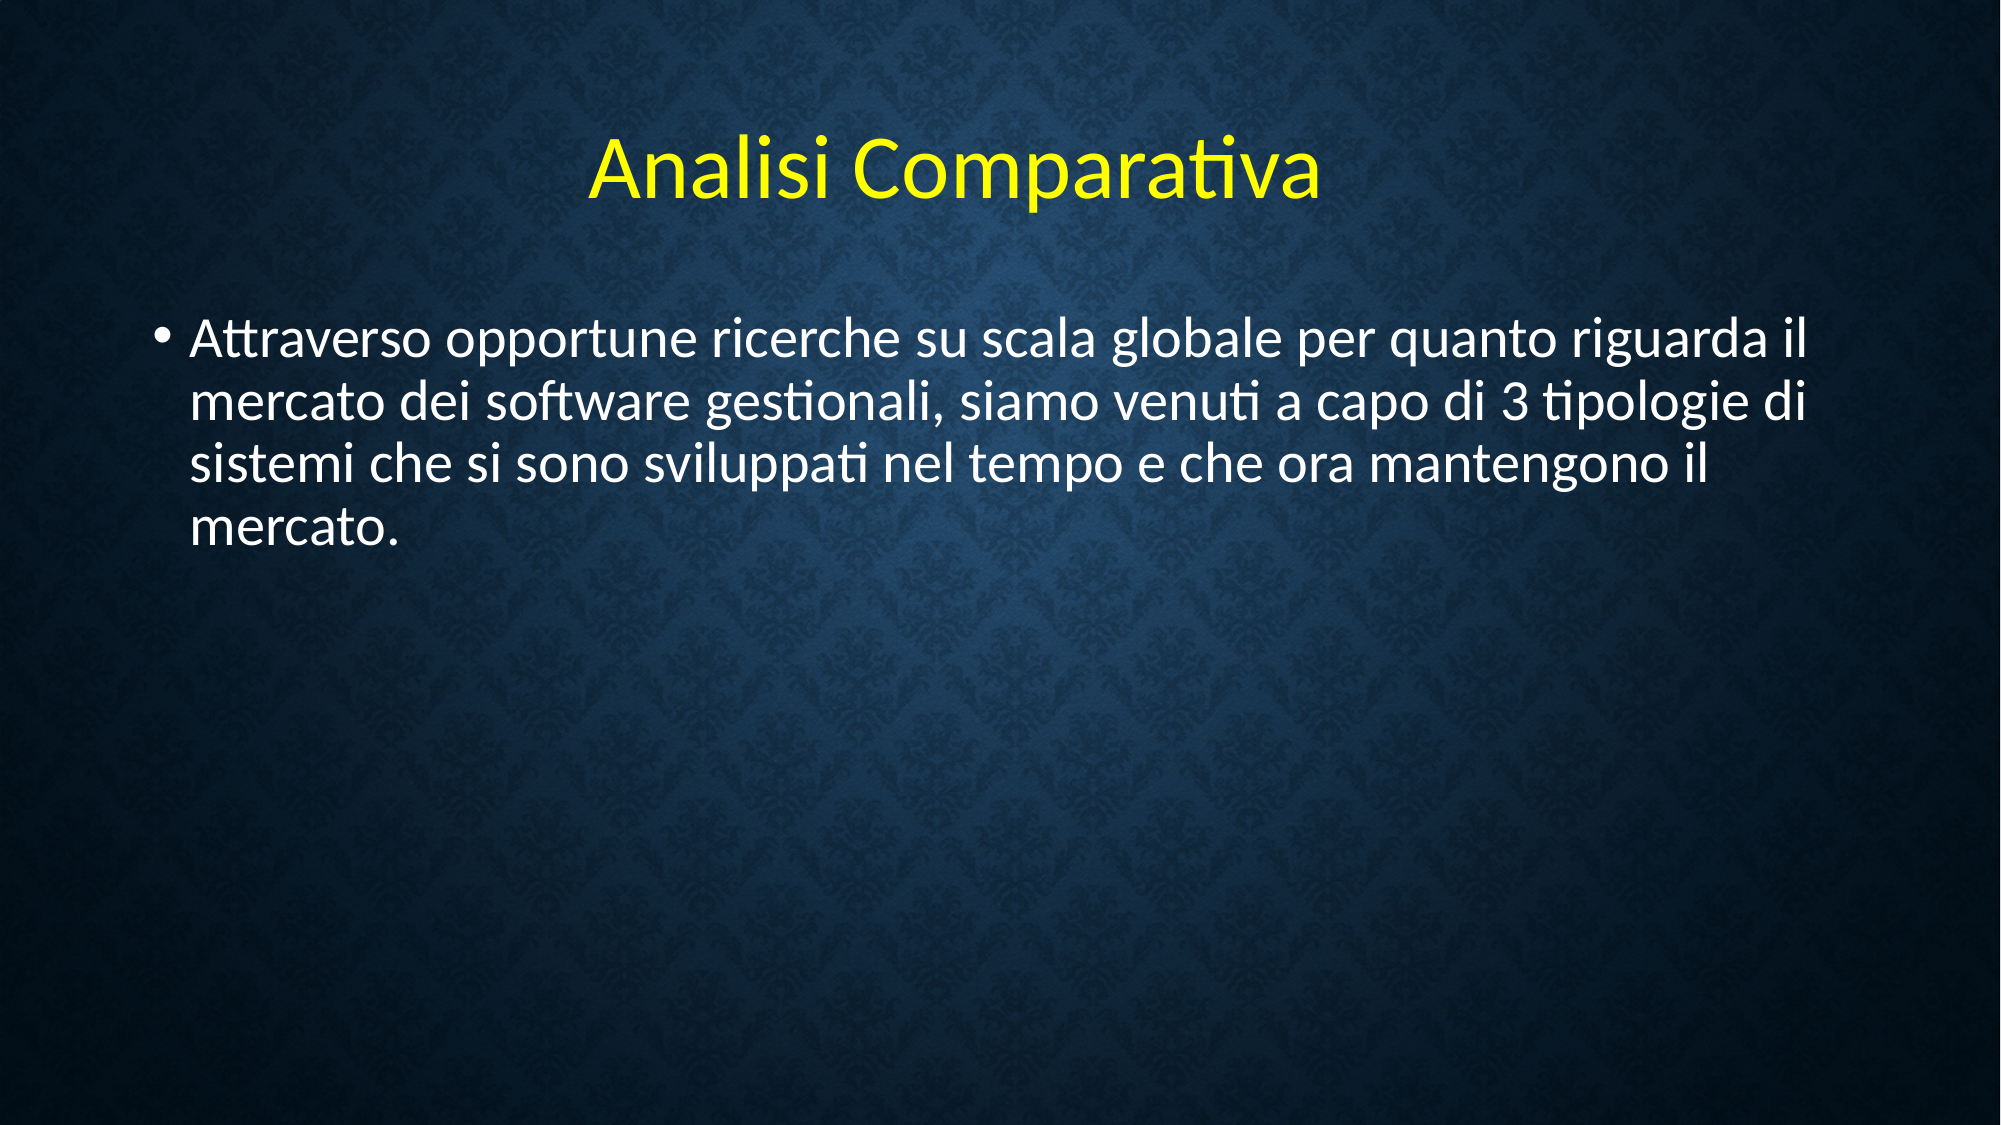

# Analisi Comparativa
Attraverso opportune ricerche su scala globale per quanto riguarda il mercato dei software gestionali, siamo venuti a capo di 3 tipologie di sistemi che si sono sviluppati nel tempo e che ora mantengono il mercato.